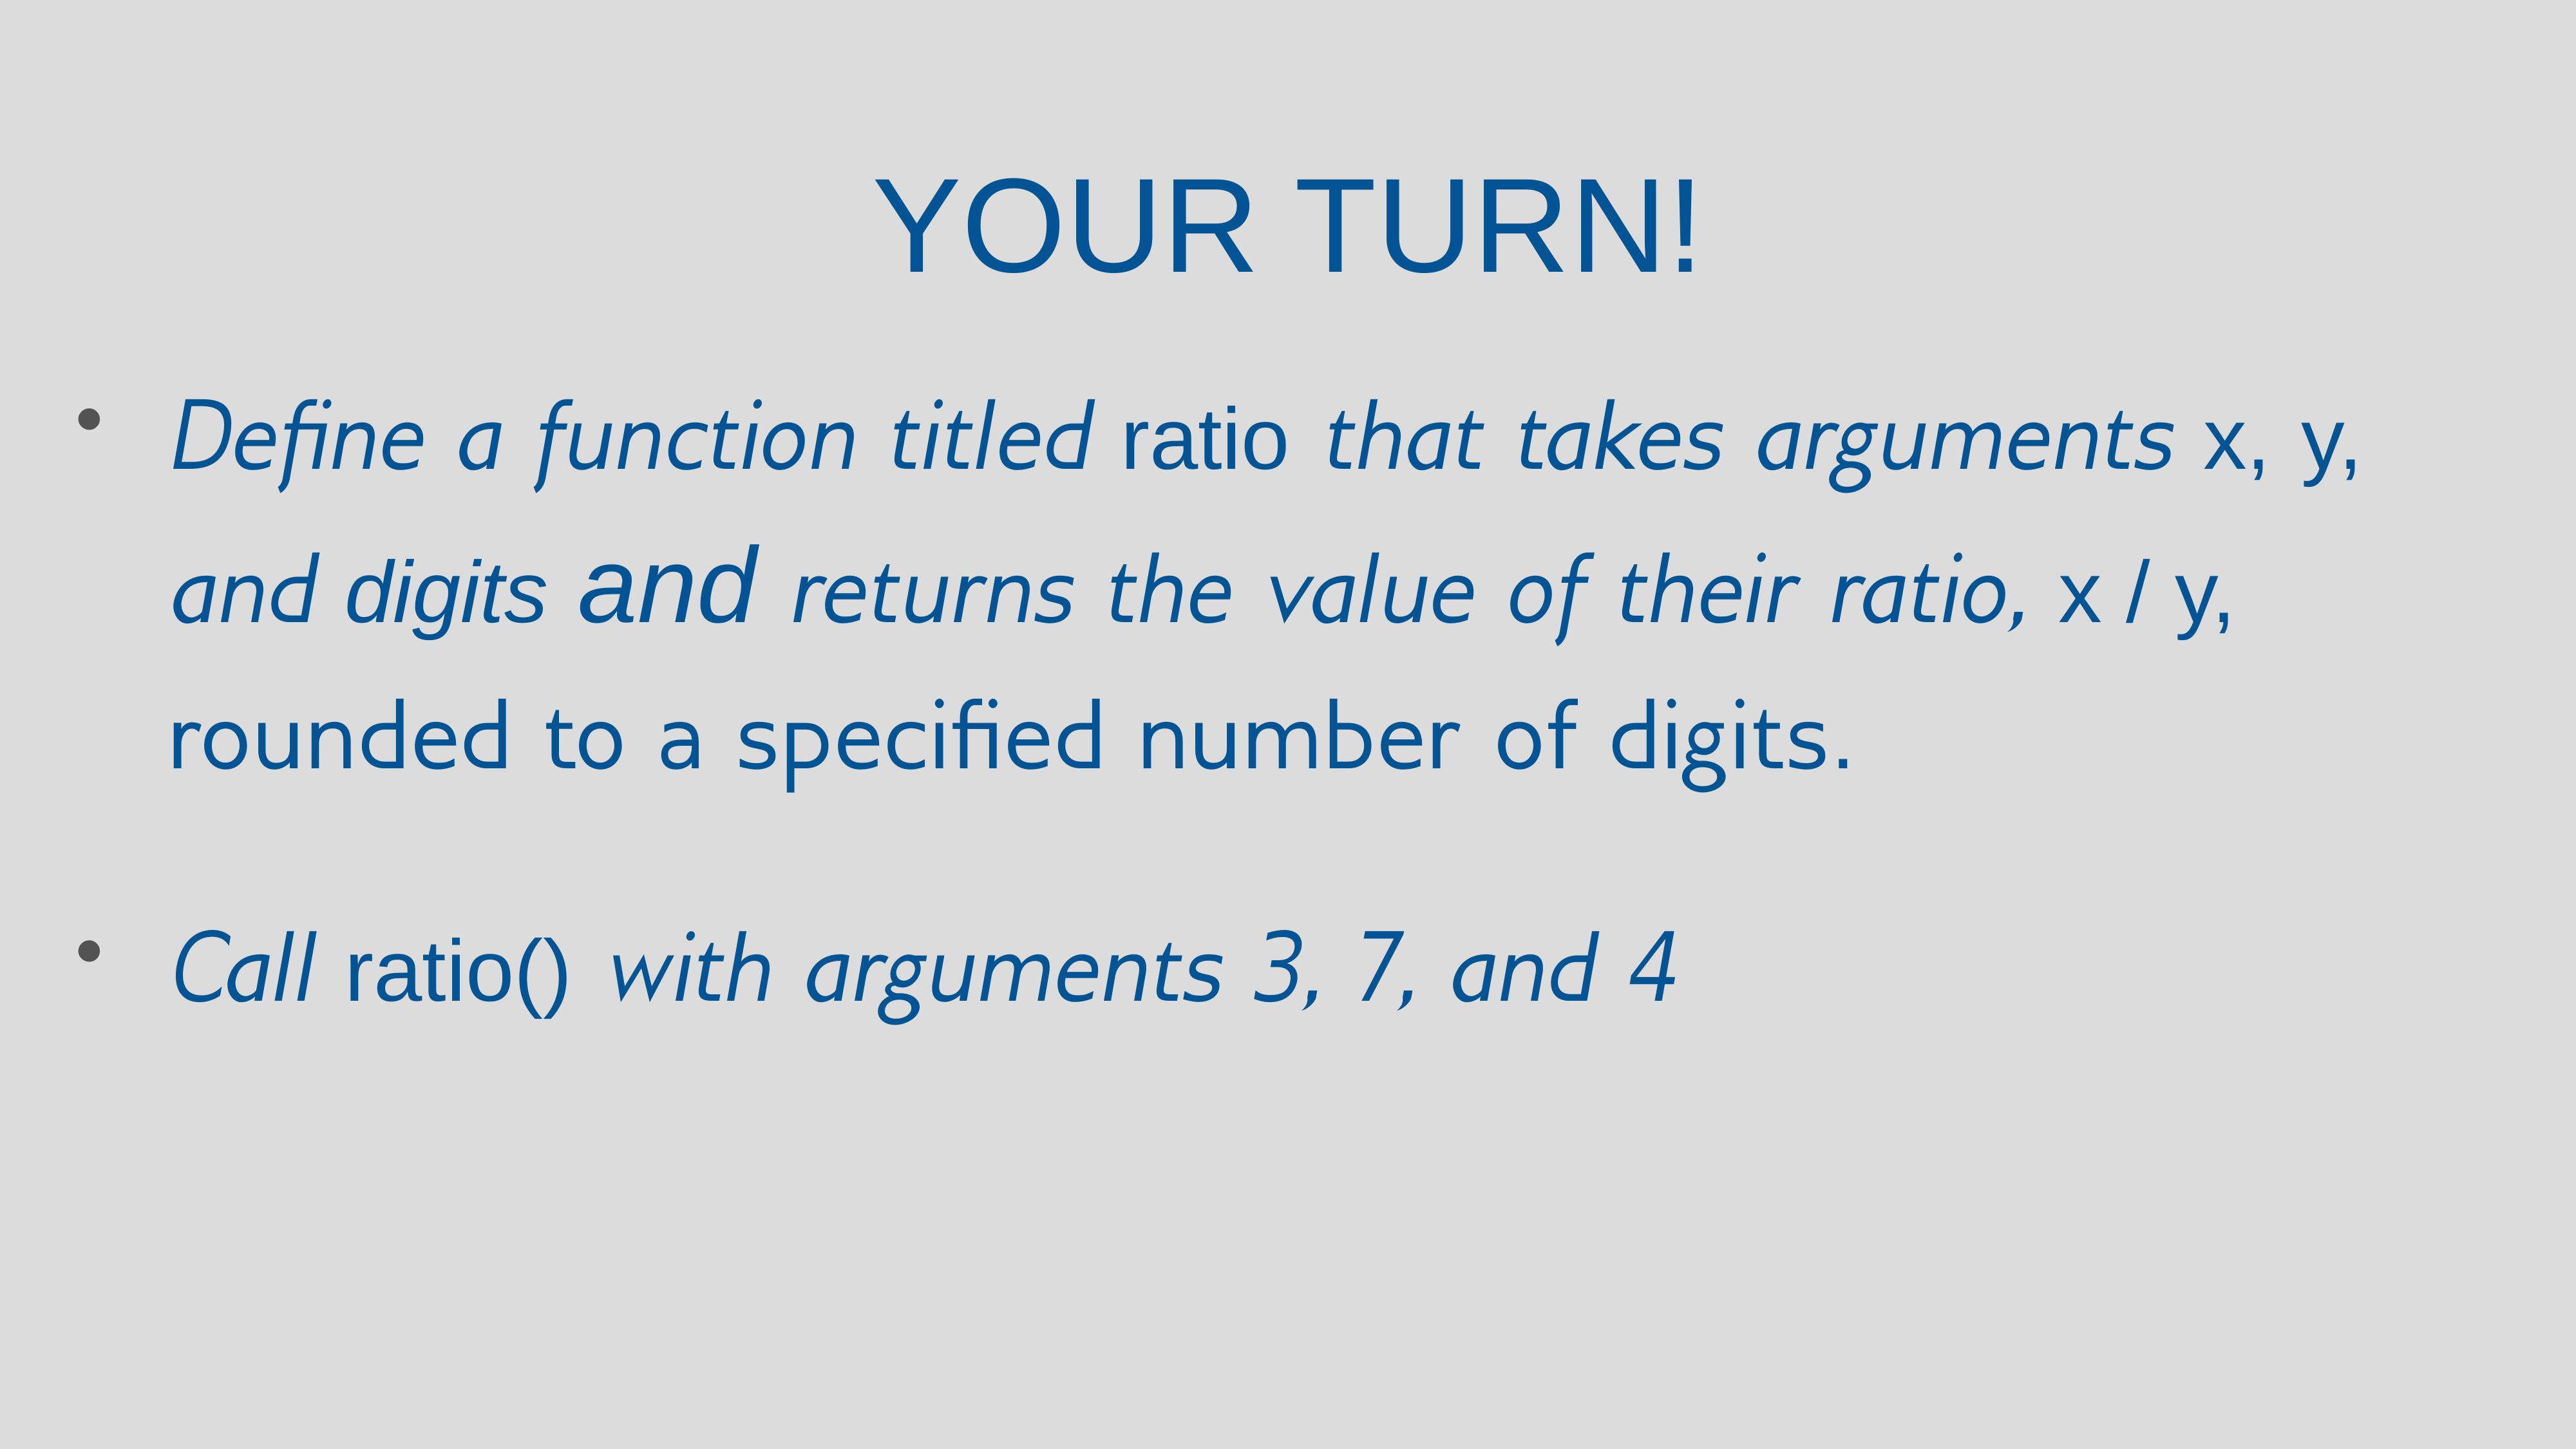

# Your turn!
Define a function titled ratio that takes arguments x, y, and digits and returns the value of their ratio, x / y, rounded to a specified number of digits.
Call ratio() with arguments 3, 7, and 4